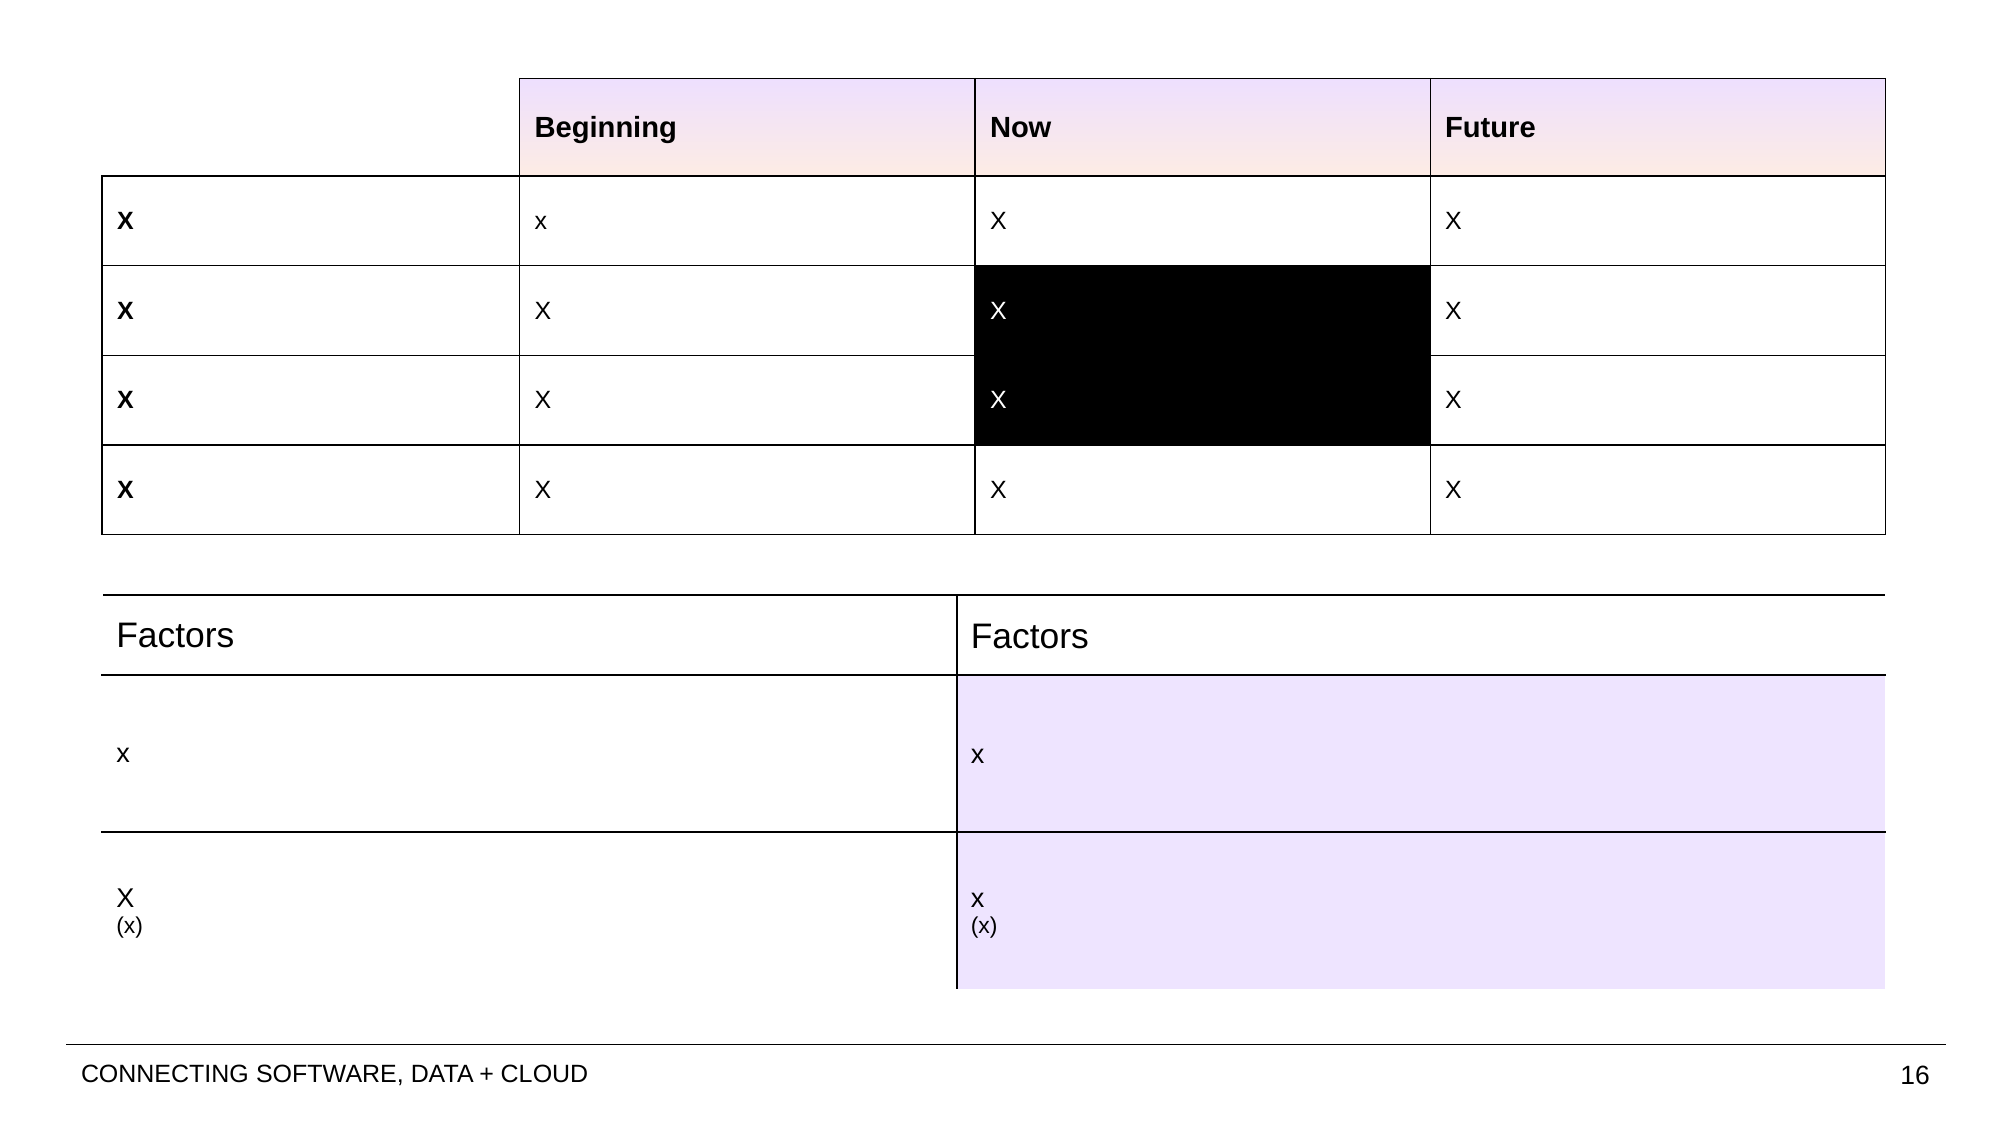

|  | Beginning | Now | Future |
| --- | --- | --- | --- |
| X | x | X | X |
| X | X | X | X |
| X | X | X | X |
| X | X | X | X |
| Factors | Factors |
| --- | --- |
| x | x |
| X (x) | x (x) |
CONNECTING SOFTWARE, DATA + CLOUD
16